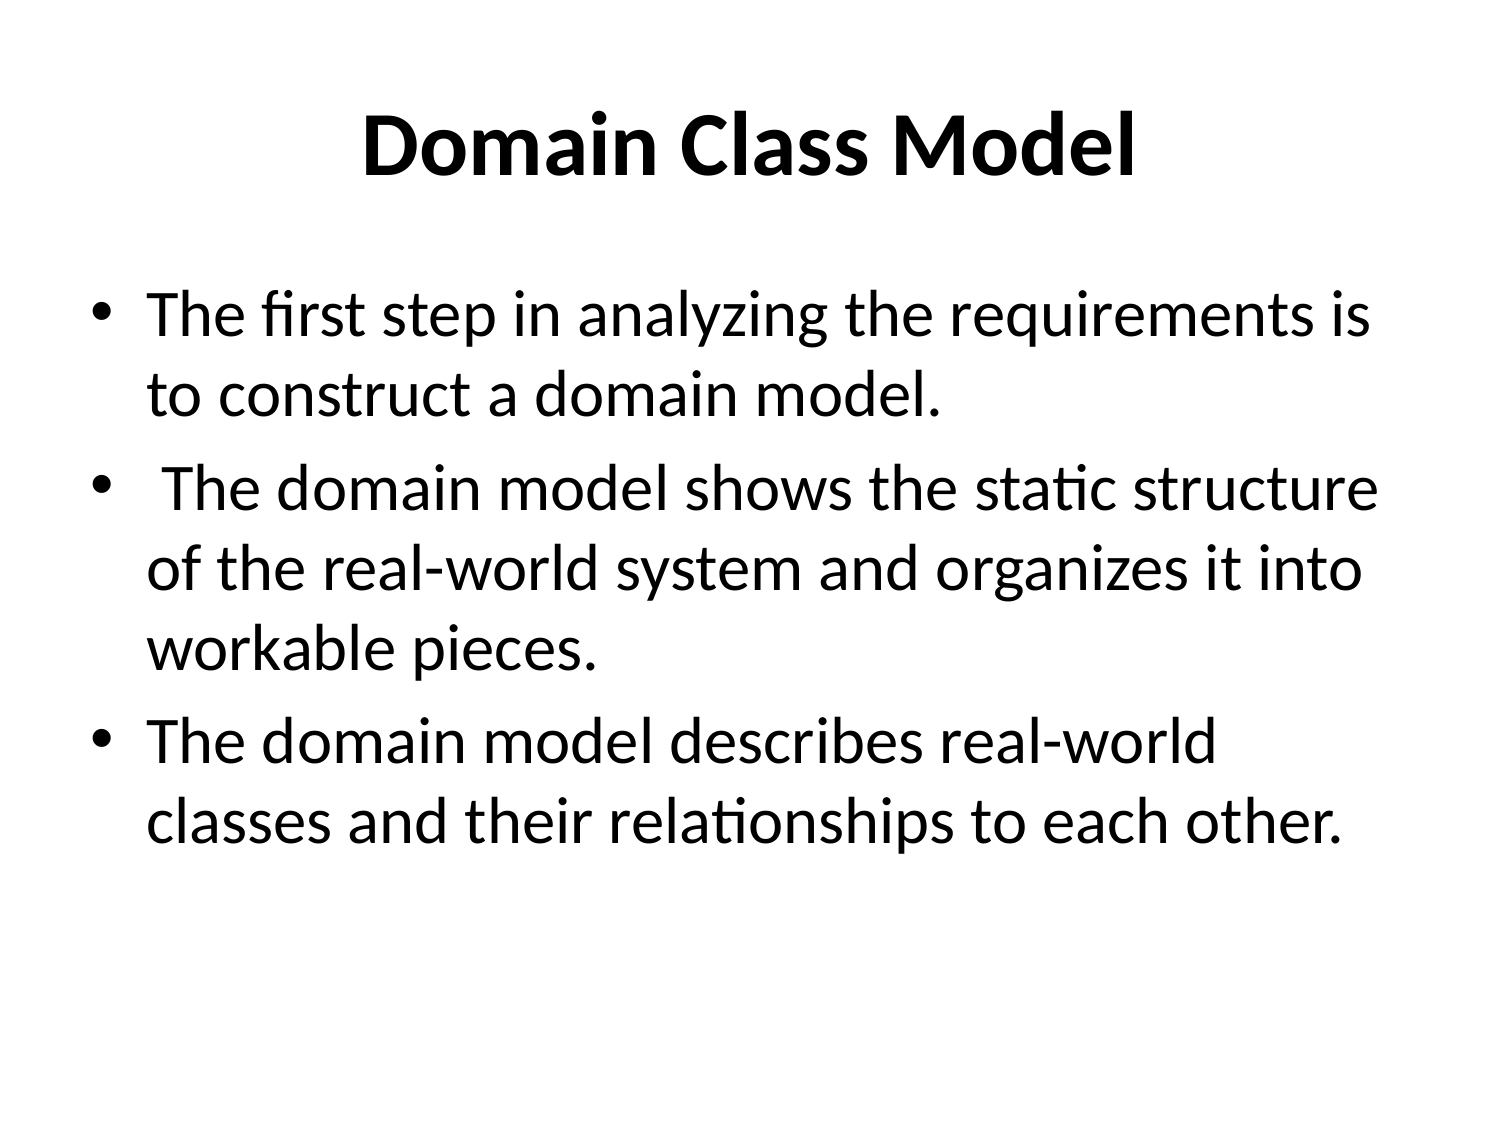

# Domain Class Model
The first step in analyzing the requirements is to construct a domain model.
 The domain model shows the static structure of the real-world system and organizes it into workable pieces.
The domain model describes real-world classes and their relationships to each other.